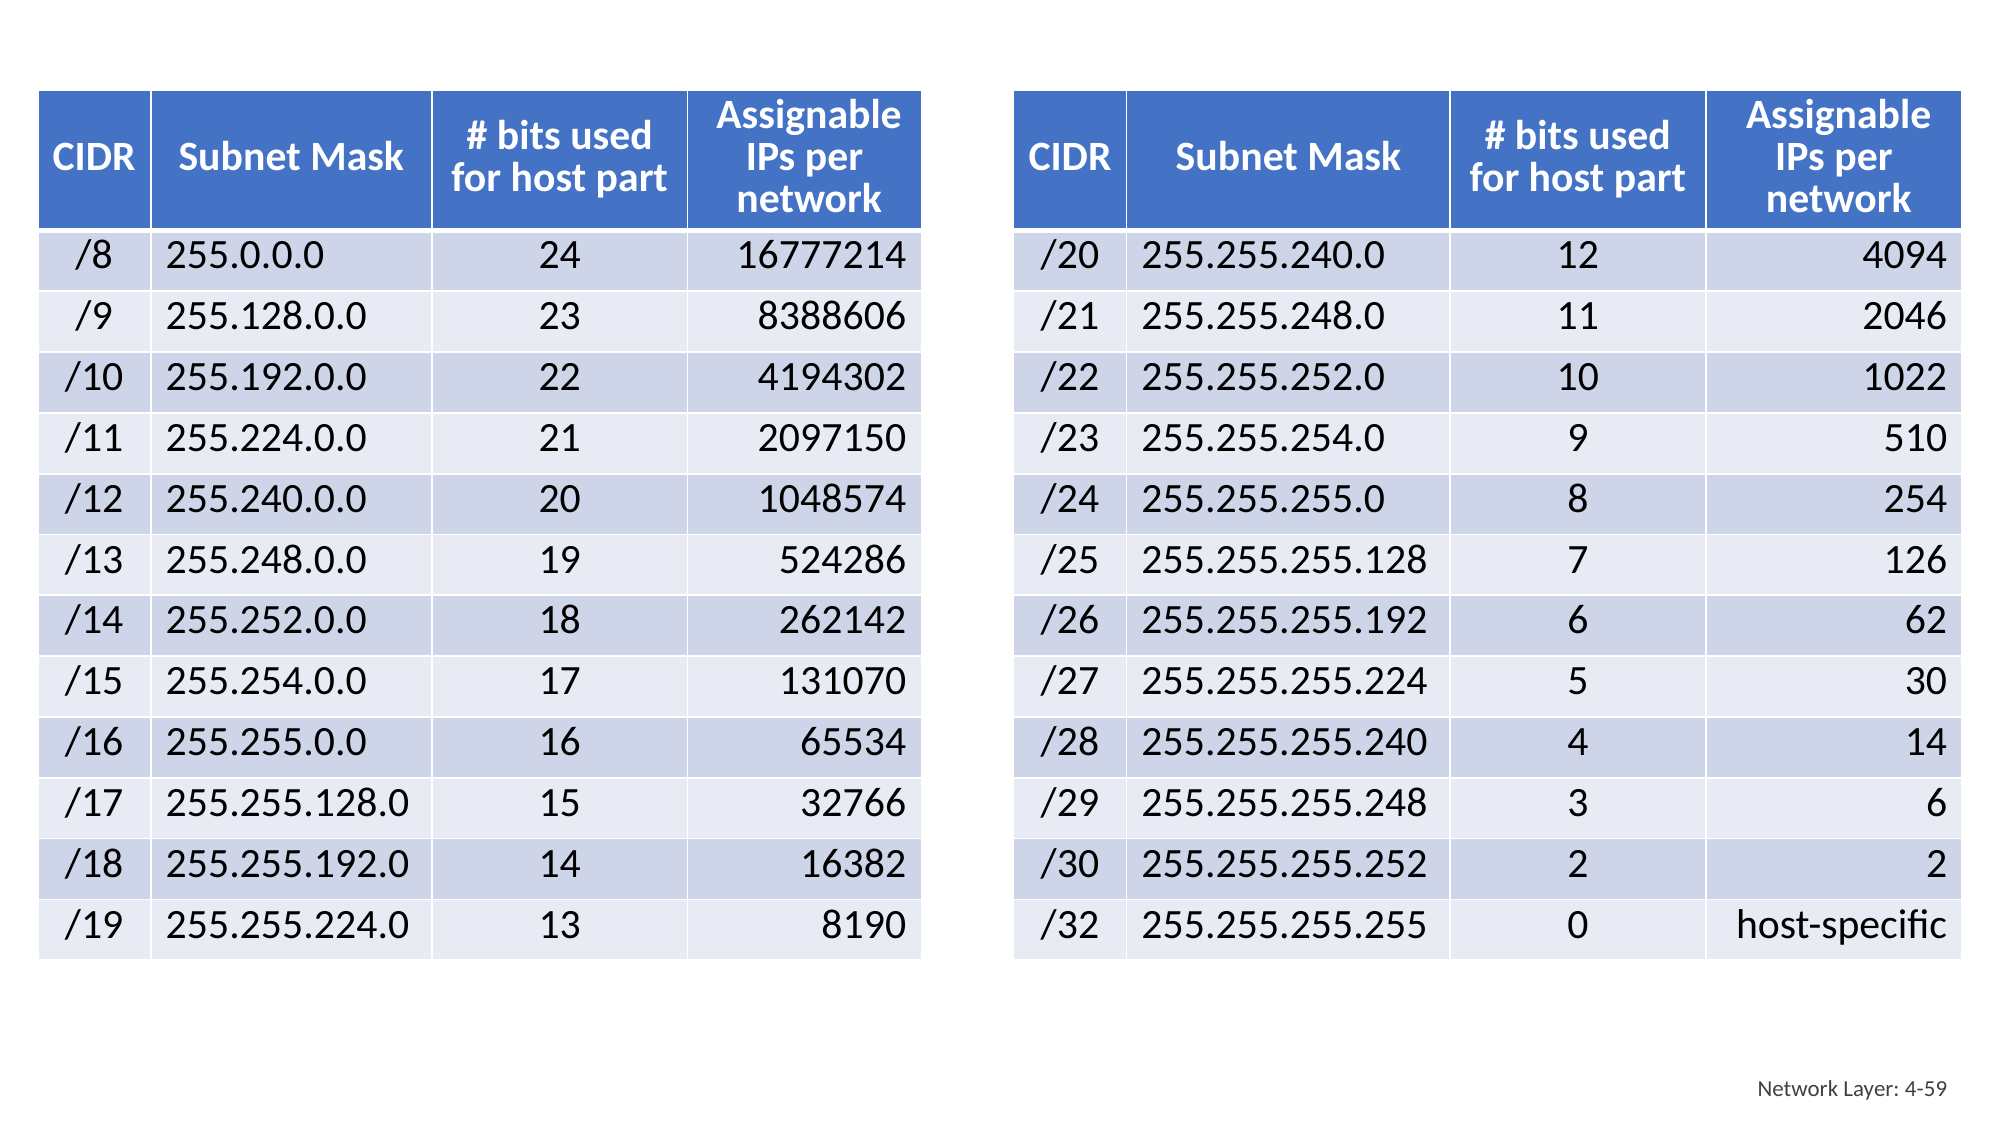

| CIDR | Subnet Mask | # bits used for host part | Assignable IPs per network |
| --- | --- | --- | --- |
| /8 | 255.0.0.0 | 24 | 16777214 |
| /9 | 255.128.0.0 | 23 | 8388606 |
| /10 | 255.192.0.0 | 22 | 4194302 |
| /11 | 255.224.0.0 | 21 | 2097150 |
| /12 | 255.240.0.0 | 20 | 1048574 |
| /13 | 255.248.0.0 | 19 | 524286 |
| /14 | 255.252.0.0 | 18 | 262142 |
| /15 | 255.254.0.0 | 17 | 131070 |
| /16 | 255.255.0.0 | 16 | 65534 |
| /17 | 255.255.128.0 | 15 | 32766 |
| /18 | 255.255.192.0 | 14 | 16382 |
| /19 | 255.255.224.0 | 13 | 8190 |
| CIDR | Subnet Mask | # bits used for host part | Assignable IPs per network |
| --- | --- | --- | --- |
| /20 | 255.255.240.0 | 12 | 4094 |
| /21 | 255.255.248.0 | 11 | 2046 |
| /22 | 255.255.252.0 | 10 | 1022 |
| /23 | 255.255.254.0 | 9 | 510 |
| /24 | 255.255.255.0 | 8 | 254 |
| /25 | 255.255.255.128 | 7 | 126 |
| /26 | 255.255.255.192 | 6 | 62 |
| /27 | 255.255.255.224 | 5 | 30 |
| /28 | 255.255.255.240 | 4 | 14 |
| /29 | 255.255.255.248 | 3 | 6 |
| /30 | 255.255.255.252 | 2 | 2 |
| /32 | 255.255.255.255 | 0 | host-specific |
Network Layer: 4-59